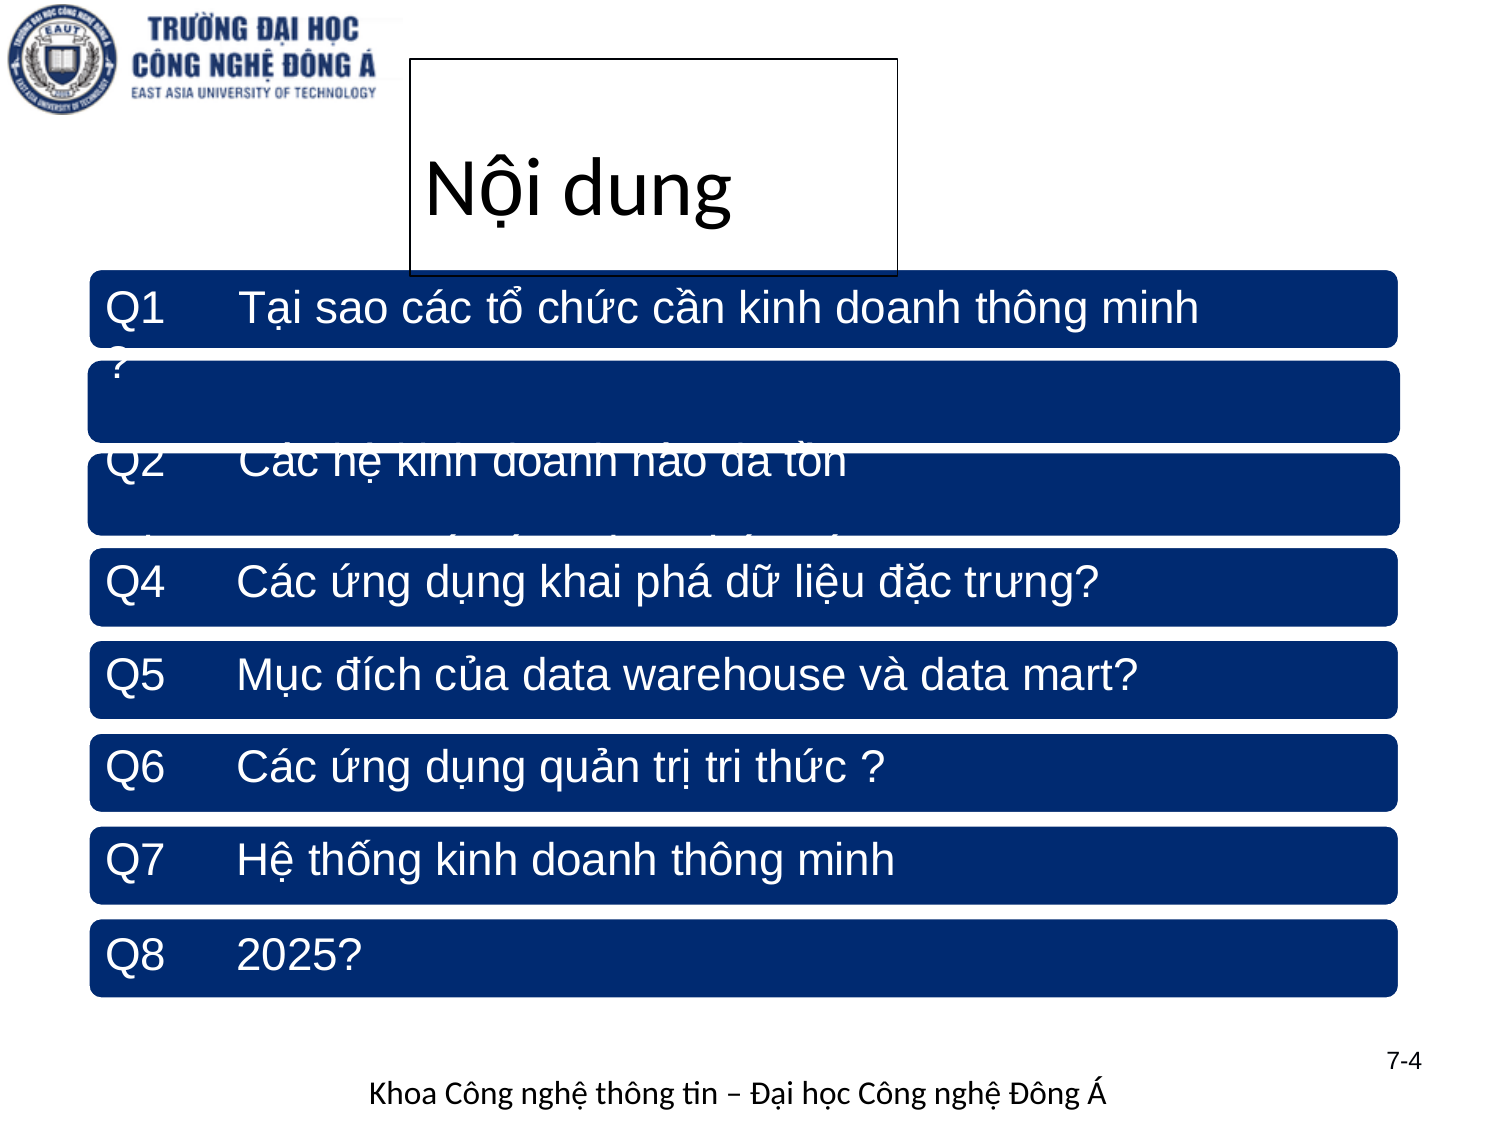

# Nội dung

Q1	Tại sao các tổ chức cần kinh doanh thông minh ?
Q2	Các hệ kinh doanh nào đã tồn tại ?  Q3	Các ứng dụng báo cáo điển hình ?

| Q4 | Các ứng dụng khai phá dữ liệu đặc trưng? |
| --- | --- |
| Q5 | Mục đích của data warehouse và data mart? |
| Q6 | Các ứng dụng quản trị tri thức ? |
| Q7 | Hệ thống kinh doanh thông minh |
| Q8 | 2025? |

7-4